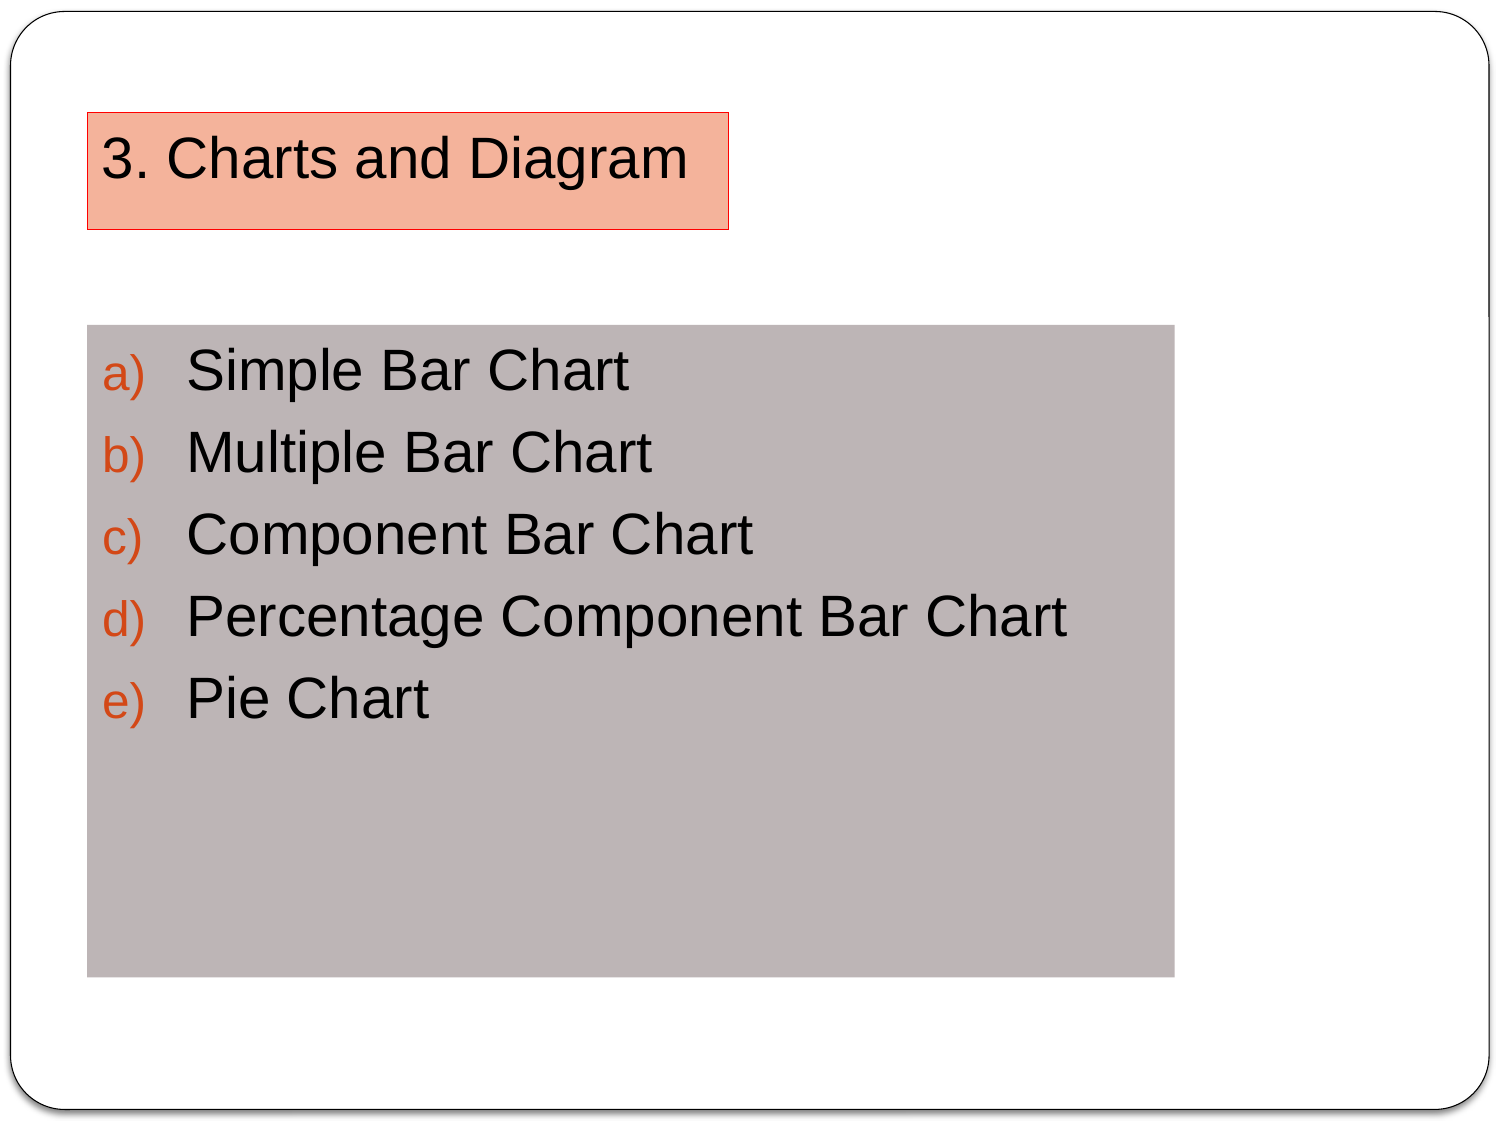

3. Charts and Diagram
Simple Bar Chart
Multiple Bar Chart
Component Bar Chart
Percentage Component Bar Chart
Pie Chart